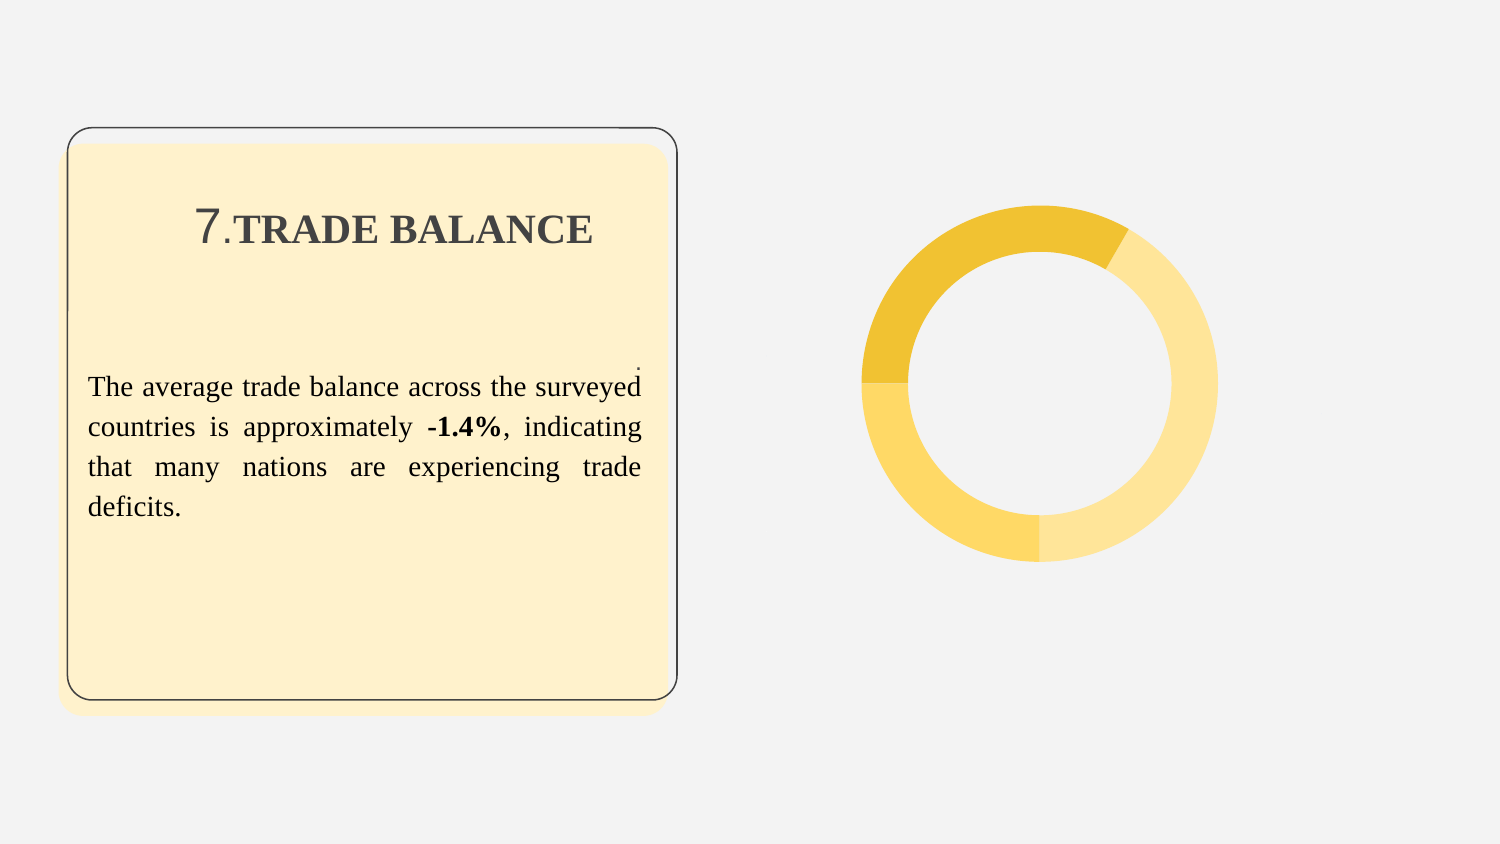

# 7.TRADE BALANCE

.
The average trade balance across the surveyed countries is approximately -1.4%, indicating that many nations are experiencing trade deficits.